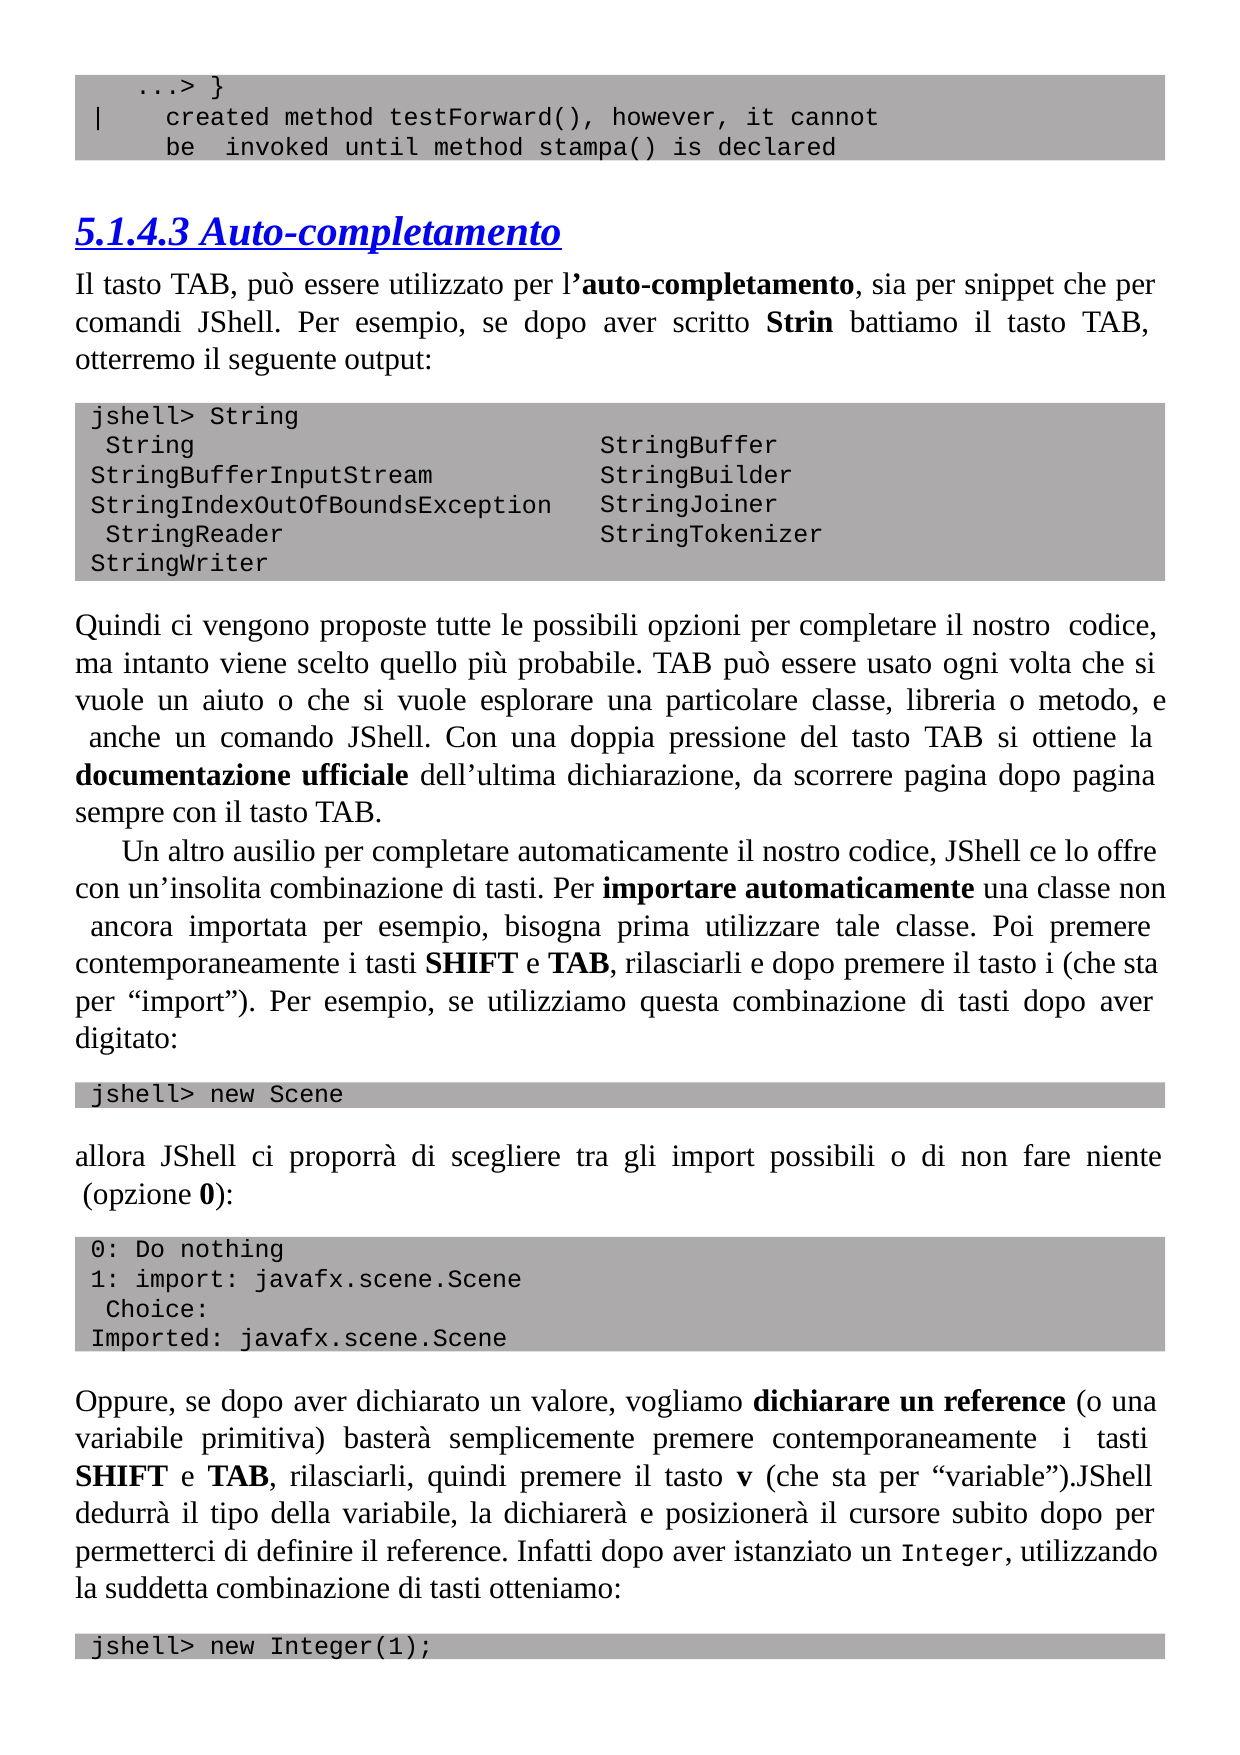

...> }
|	created method testForward(), however, it cannot be  invoked until method stampa() is declared
5.1.4.3 Auto-completamento
Il tasto TAB, può essere utilizzato per l’auto-completamento, sia per snippet che per  comandi JShell. Per esempio, se dopo aver scritto Strin battiamo il tasto TAB,  otterremo il seguente output:
jshell> String  String
StringBufferInputStream  StringIndexOutOfBoundsException  StringReader
StringWriter

StringBuffer  StringBuilder  StringJoiner  StringTokenizer
Quindi ci vengono proposte tutte le possibili opzioni per completare il nostro codice,  ma intanto viene scelto quello più probabile. TAB può essere usato ogni volta che si  vuole un aiuto o che si vuole esplorare una particolare classe, libreria o metodo, e  anche un comando JShell. Con una doppia pressione del tasto TAB si ottiene la  documentazione ufficiale dell’ultima dichiarazione, da scorrere pagina dopo pagina  sempre con il tasto TAB.
Un altro ausilio per completare automaticamente il nostro codice, JShell ce lo offre  con un’insolita combinazione di tasti. Per importare automaticamente una classe non  ancora importata per esempio, bisogna prima utilizzare tale classe. Poi premere  contemporaneamente i tasti SHIFT e TAB, rilasciarli e dopo premere il tasto i (che sta  per “import”). Per esempio, se utilizziamo questa combinazione di tasti dopo aver  digitato:
jshell> new Scene
allora JShell ci proporrà di scegliere tra gli import possibili o di non fare niente  (opzione 0):
0: Do nothing
1: import: javafx.scene.Scene  Choice:
Imported: javafx.scene.Scene
Oppure, se dopo aver dichiarato un valore, vogliamo dichiarare un reference (o una  variabile primitiva) basterà semplicemente premere contemporaneamente i tasti  SHIFT e TAB, rilasciarli, quindi premere il tasto v (che sta per “variable”).JShell  dedurrà il tipo della variabile, la dichiarerà e posizionerà il cursore subito dopo per  permetterci di definire il reference. Infatti dopo aver istanziato un Integer, utilizzando  la suddetta combinazione di tasti otteniamo:
jshell> new Integer(1);